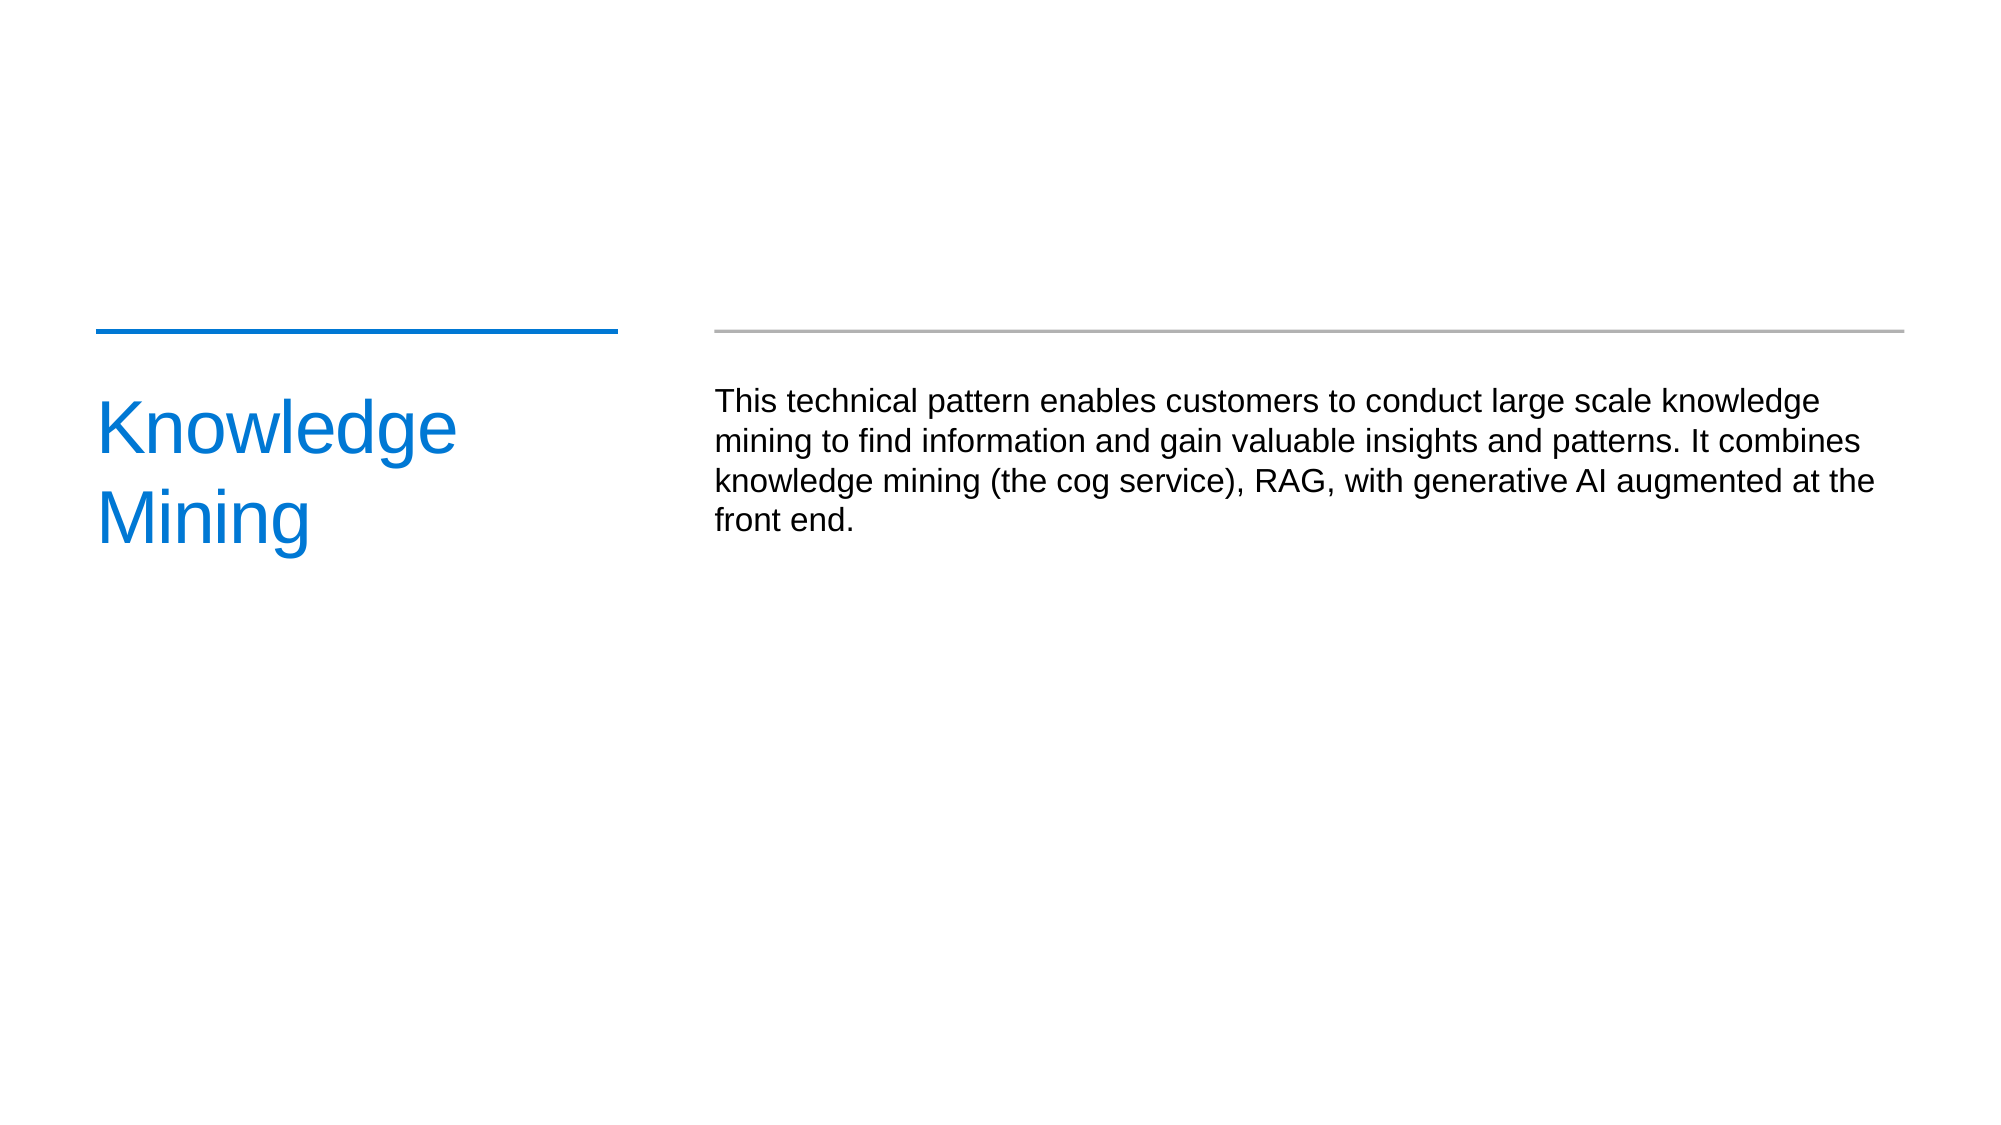

# Knowledge Mining
This technical pattern enables customers to conduct large scale knowledge mining to find information and gain valuable insights and patterns. It combines knowledge mining (the cog service), RAG, with generative AI augmented at the front end.